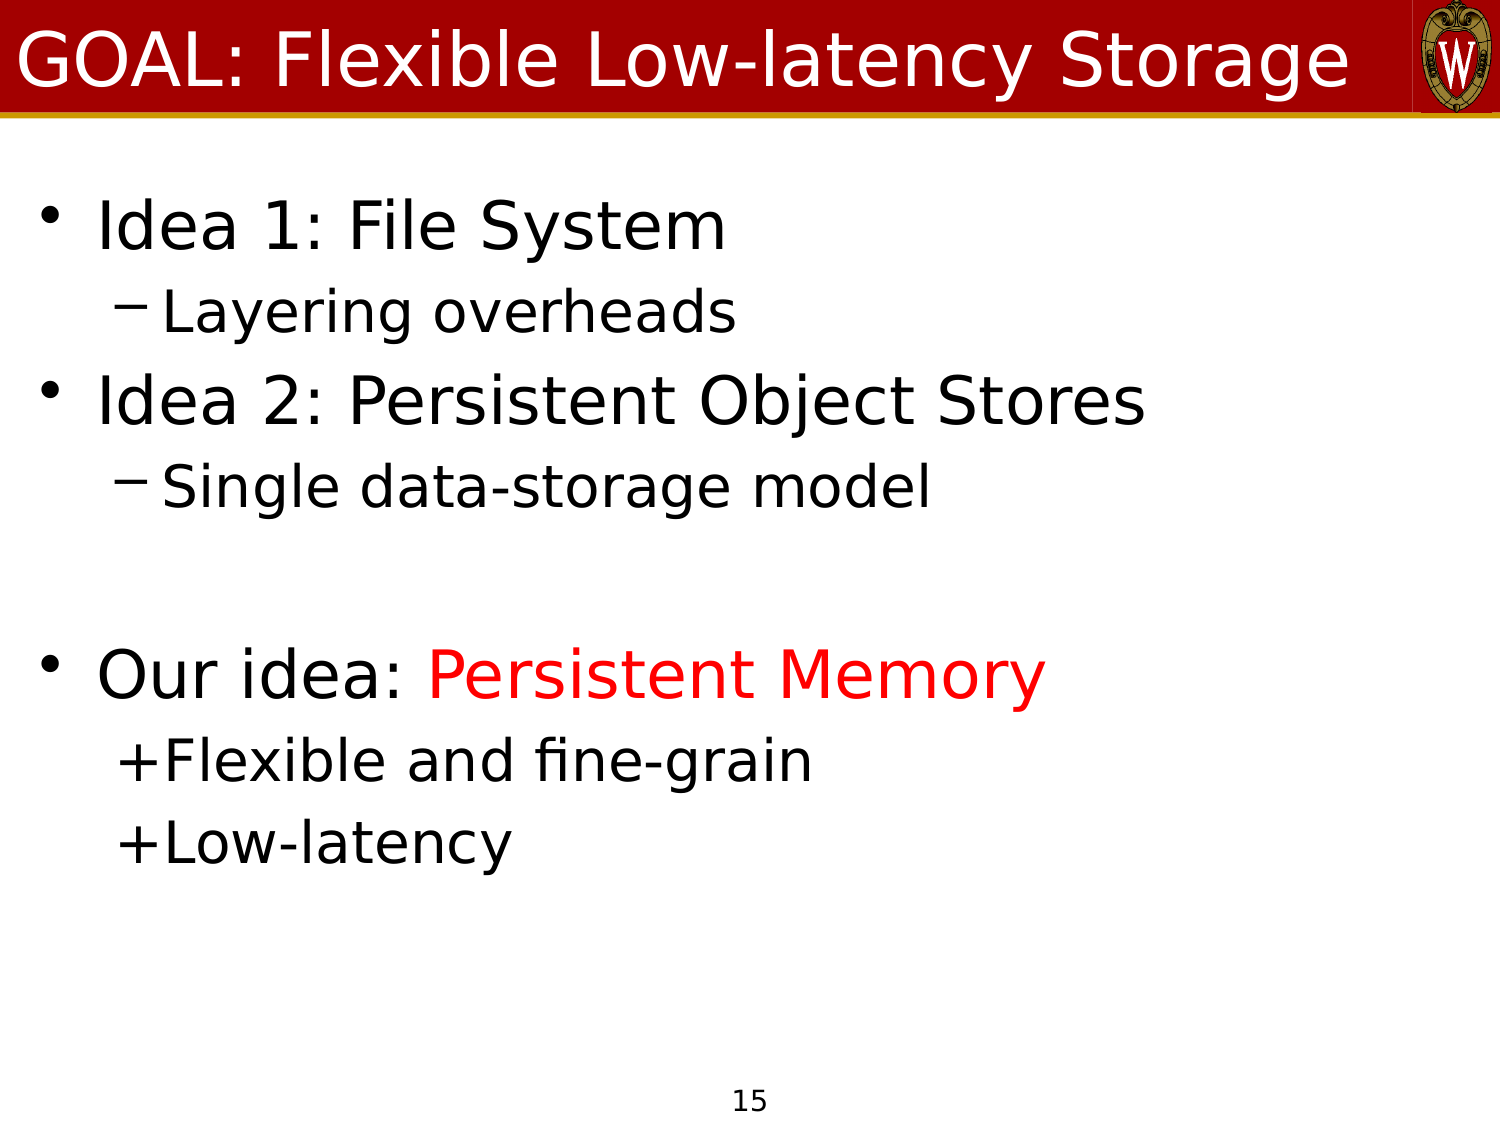

# GOAL: Flexible Low-latency Storage
Idea 1: File System
Layering overheads
Idea 2: Persistent Object Stores
Single data-storage model

Our idea: Persistent Memory
+Flexible and fine-grain
+Low-latency
15